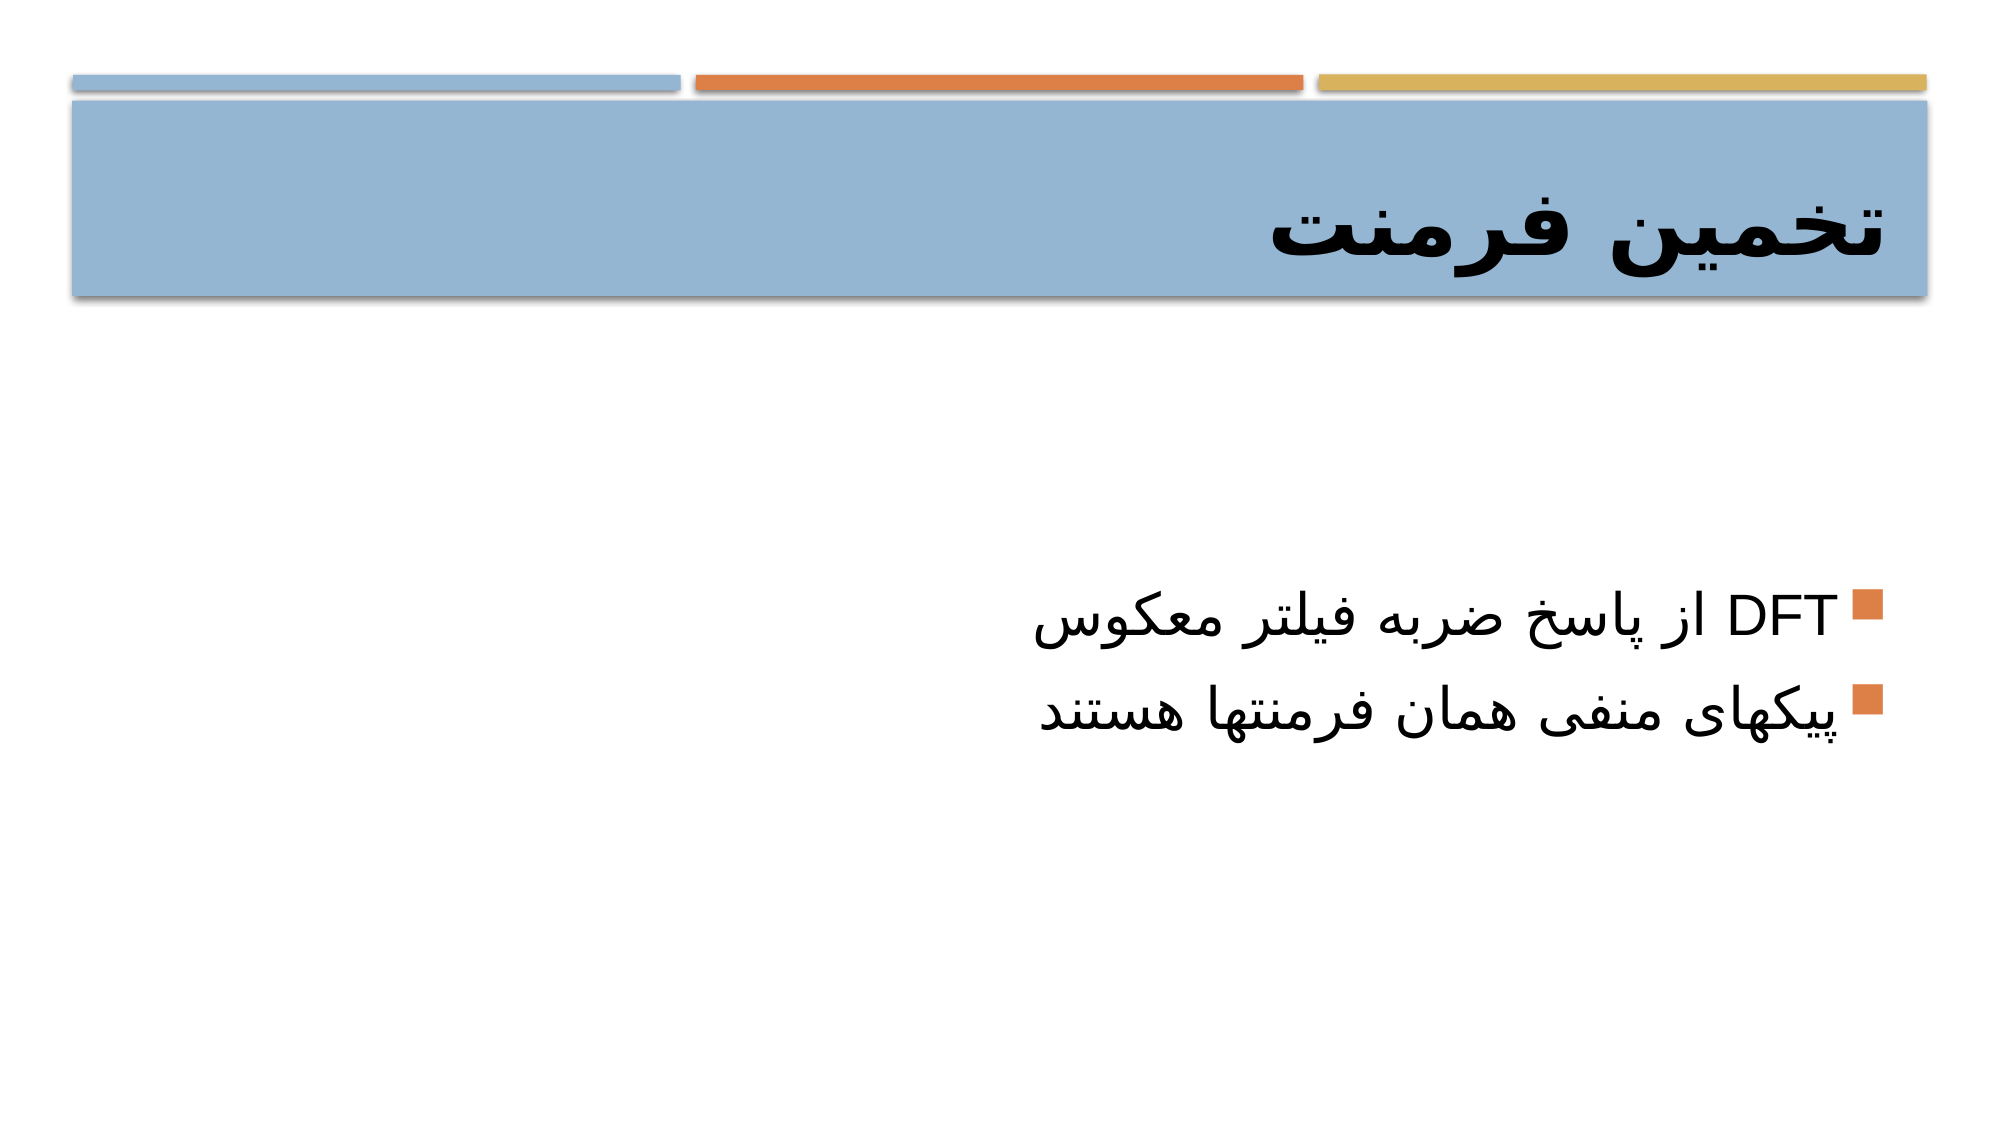

# تخمين فرمنت
DFT از پاسخ ضربه فيلتر معکوس
پيکهای منفی همان فرمنتها هستند